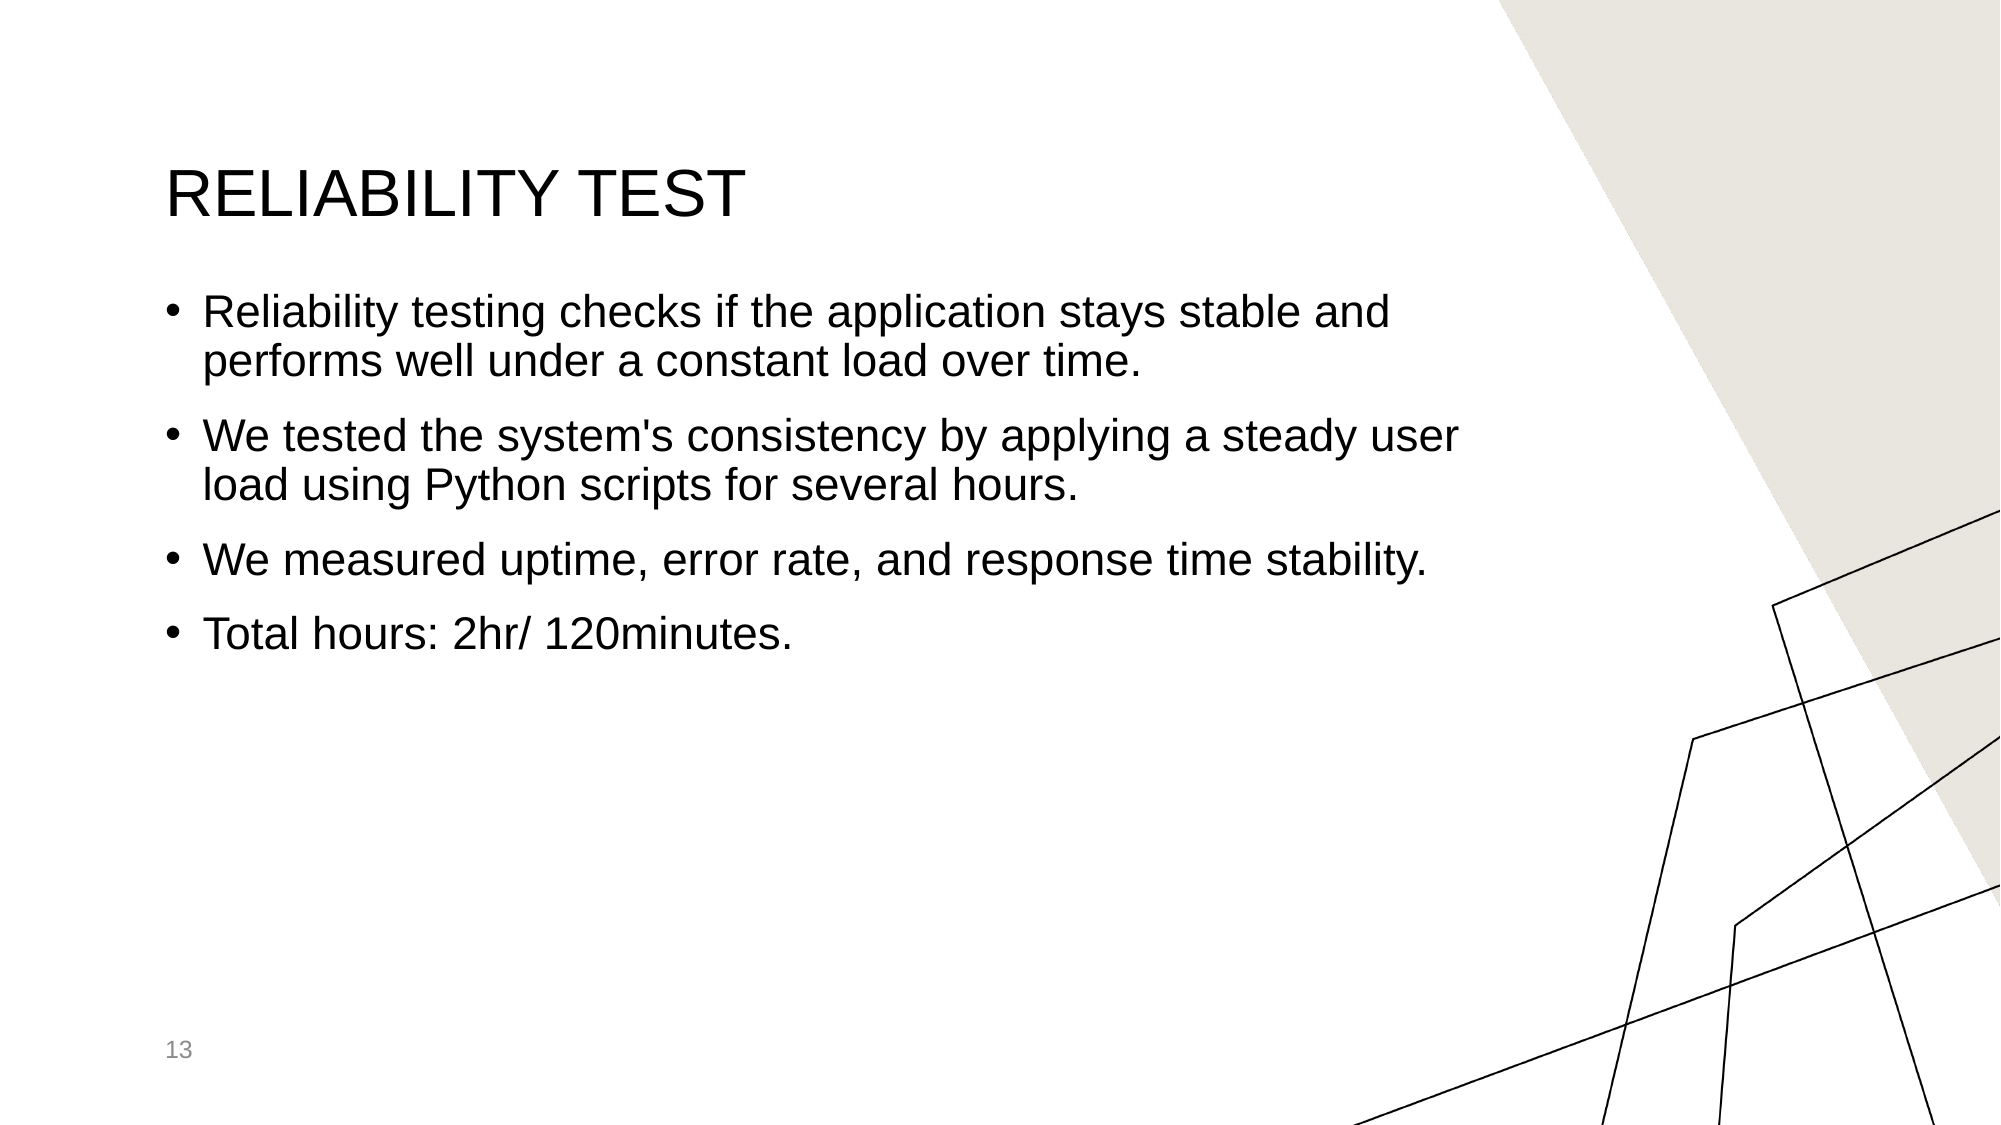

# Reliability Test
Reliability testing checks if the application stays stable and performs well under a constant load over time.
We tested the system's consistency by applying a steady user load using Python scripts for several hours.
We measured uptime, error rate, and response time stability.
Total hours: 2hr/ 120minutes.

13